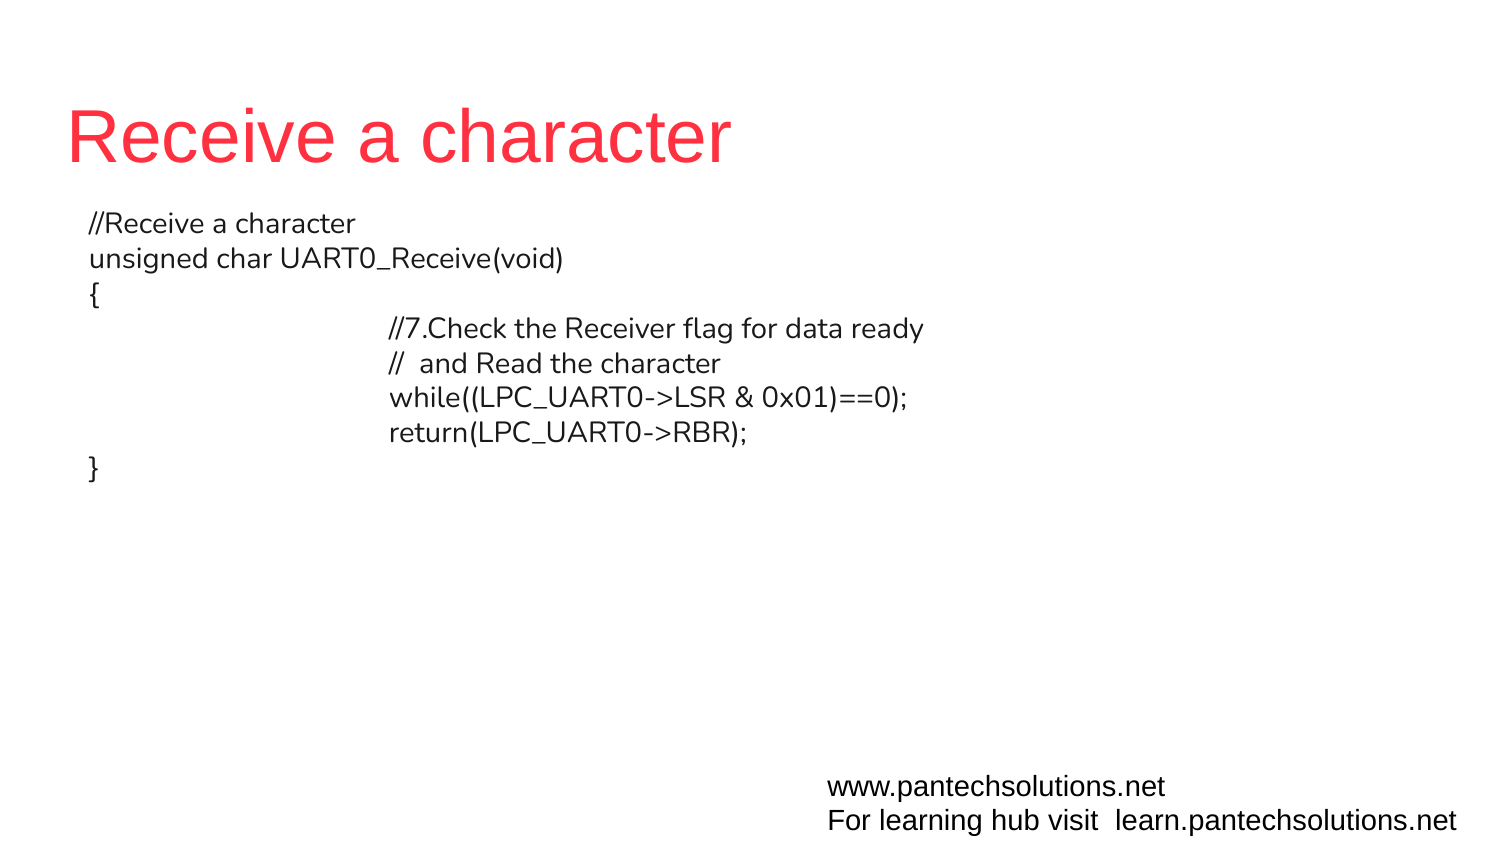

# Receive a character
//Receive a character
unsigned char UART0_Receive(void)
{
		//7.Check the Receiver flag for data ready
		//  and Read the character
		while((LPC_UART0->LSR & 0x01)==0);
		return(LPC_UART0->RBR);
}
www.pantechsolutions.net
For learning hub visit  learn.pantechsolutions.net